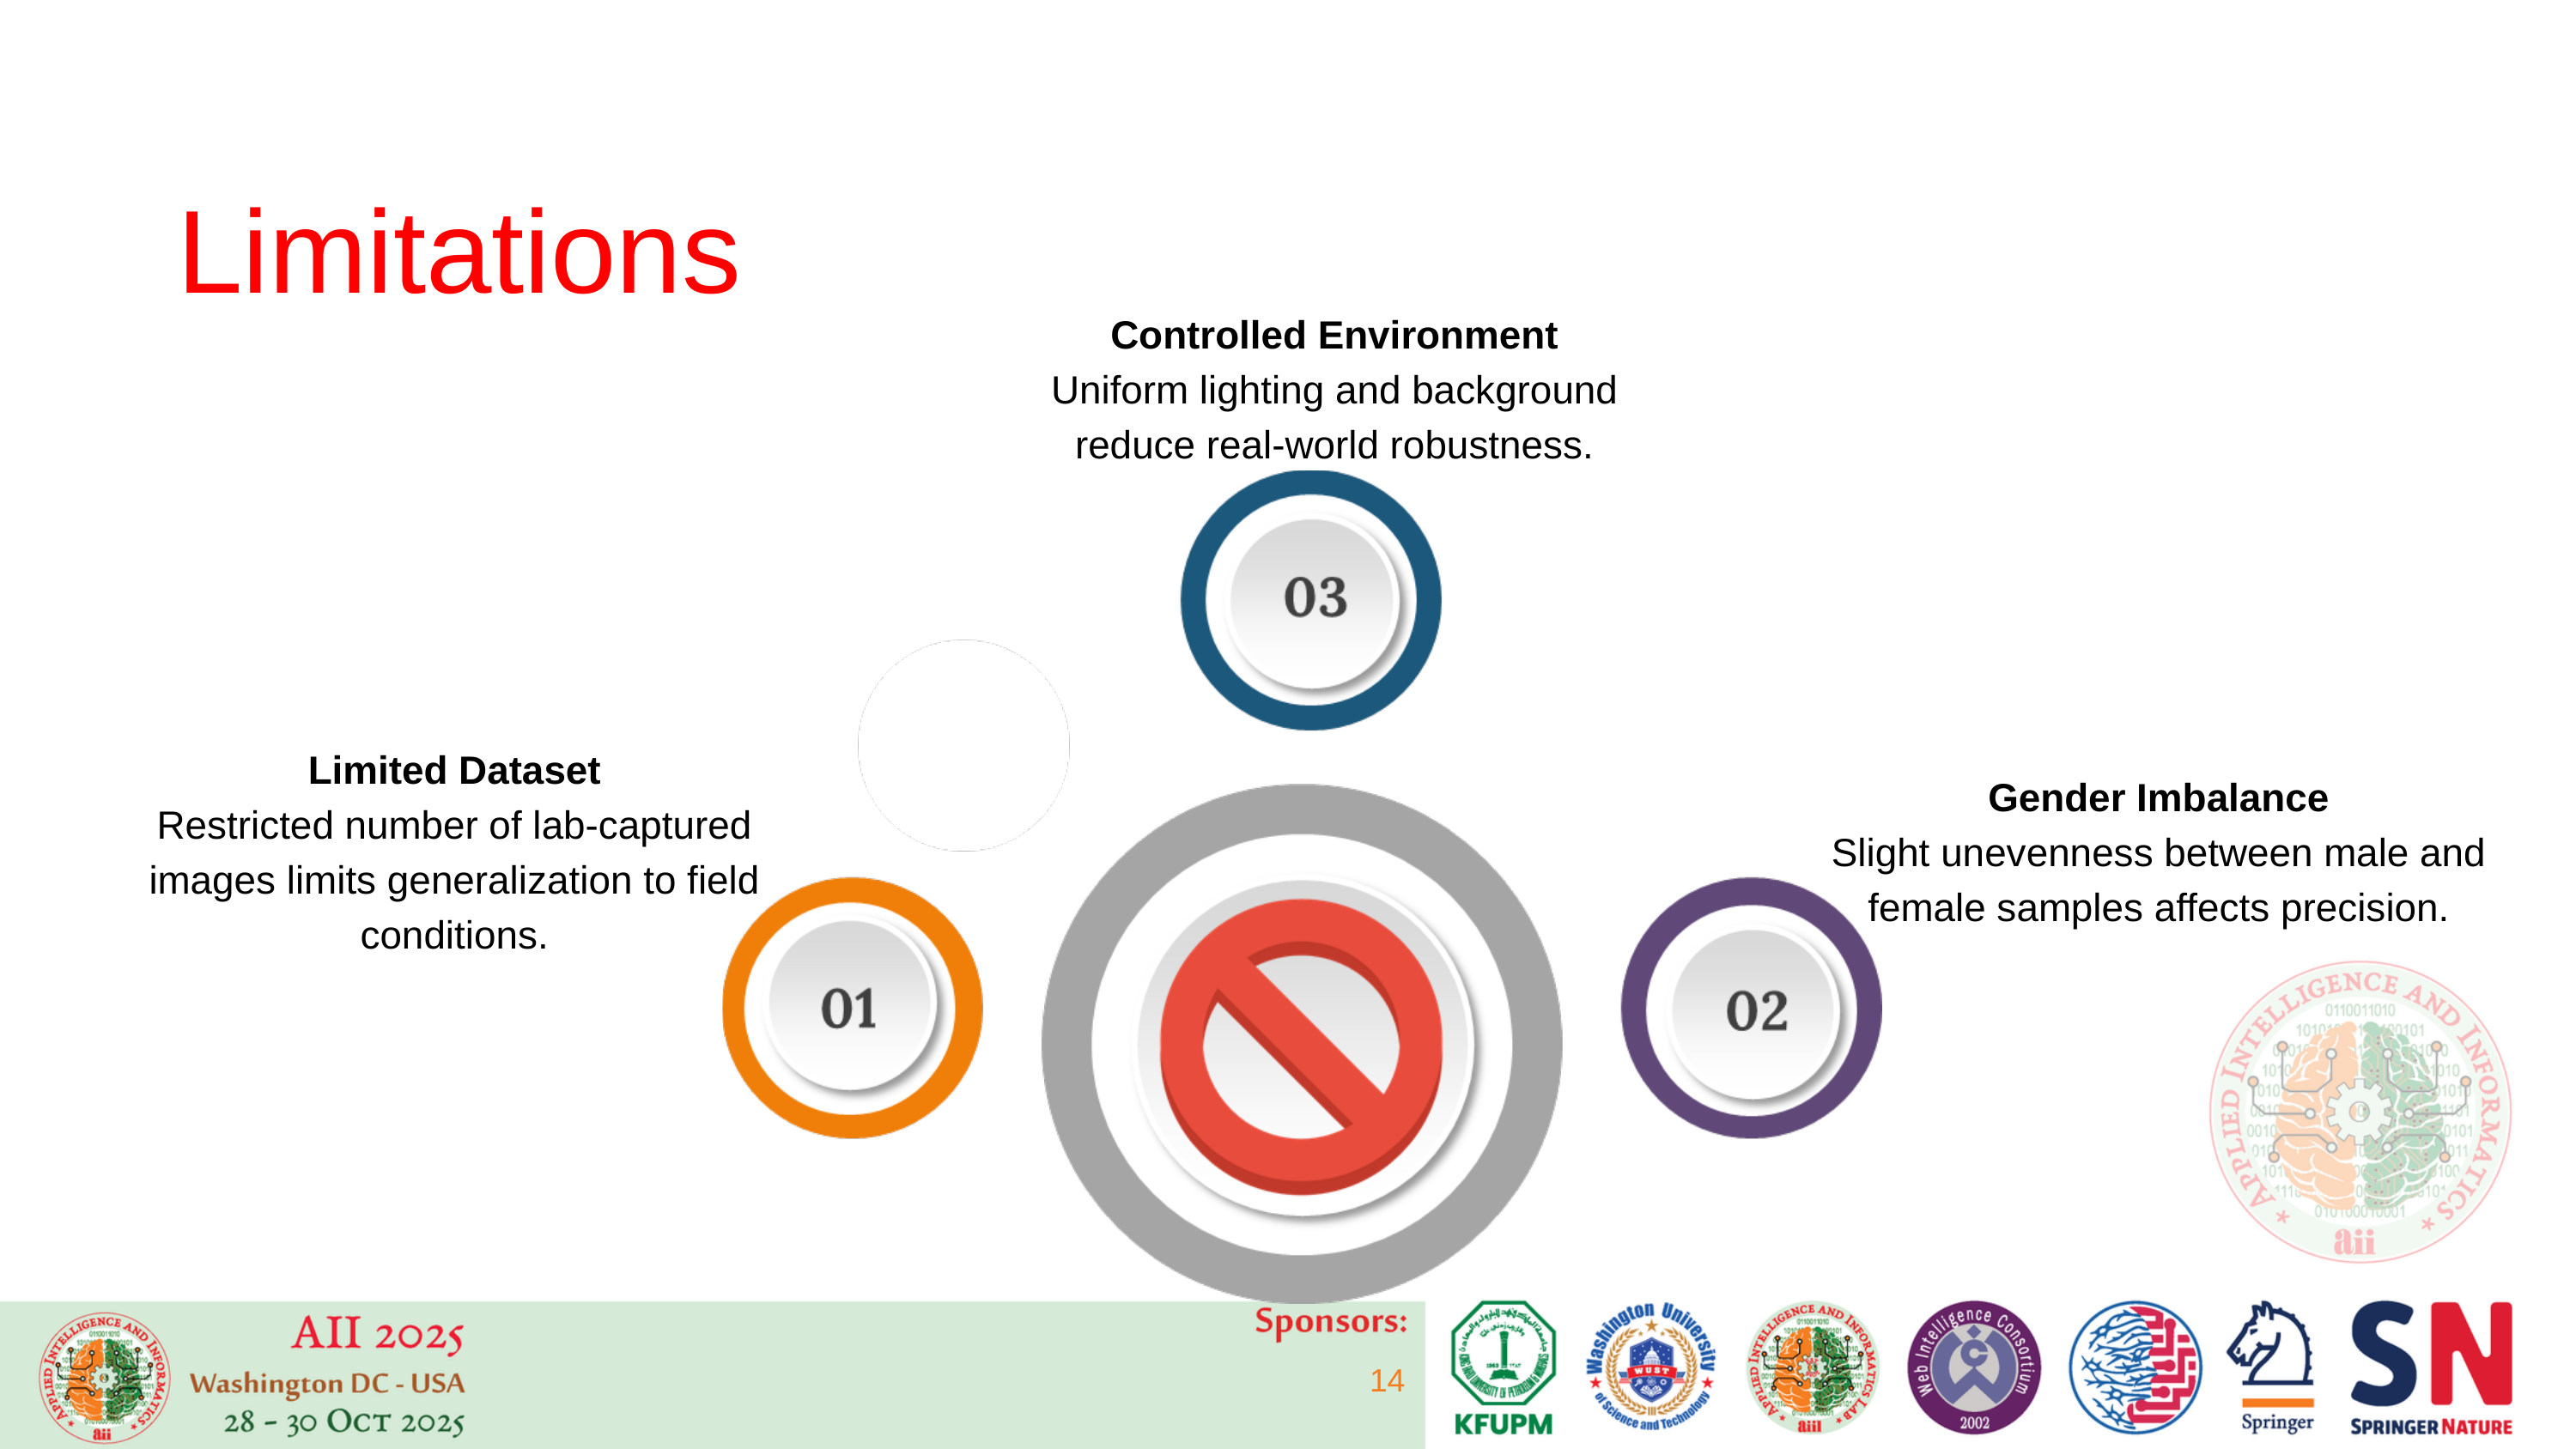

Limitations
Controlled Environment Uniform lighting and background reduce real-world robustness.

Limited Dataset
Restricted number of lab-captured images limits generalization to field conditions.
Gender Imbalance
Slight unevenness between male and female samples affects precision.

14